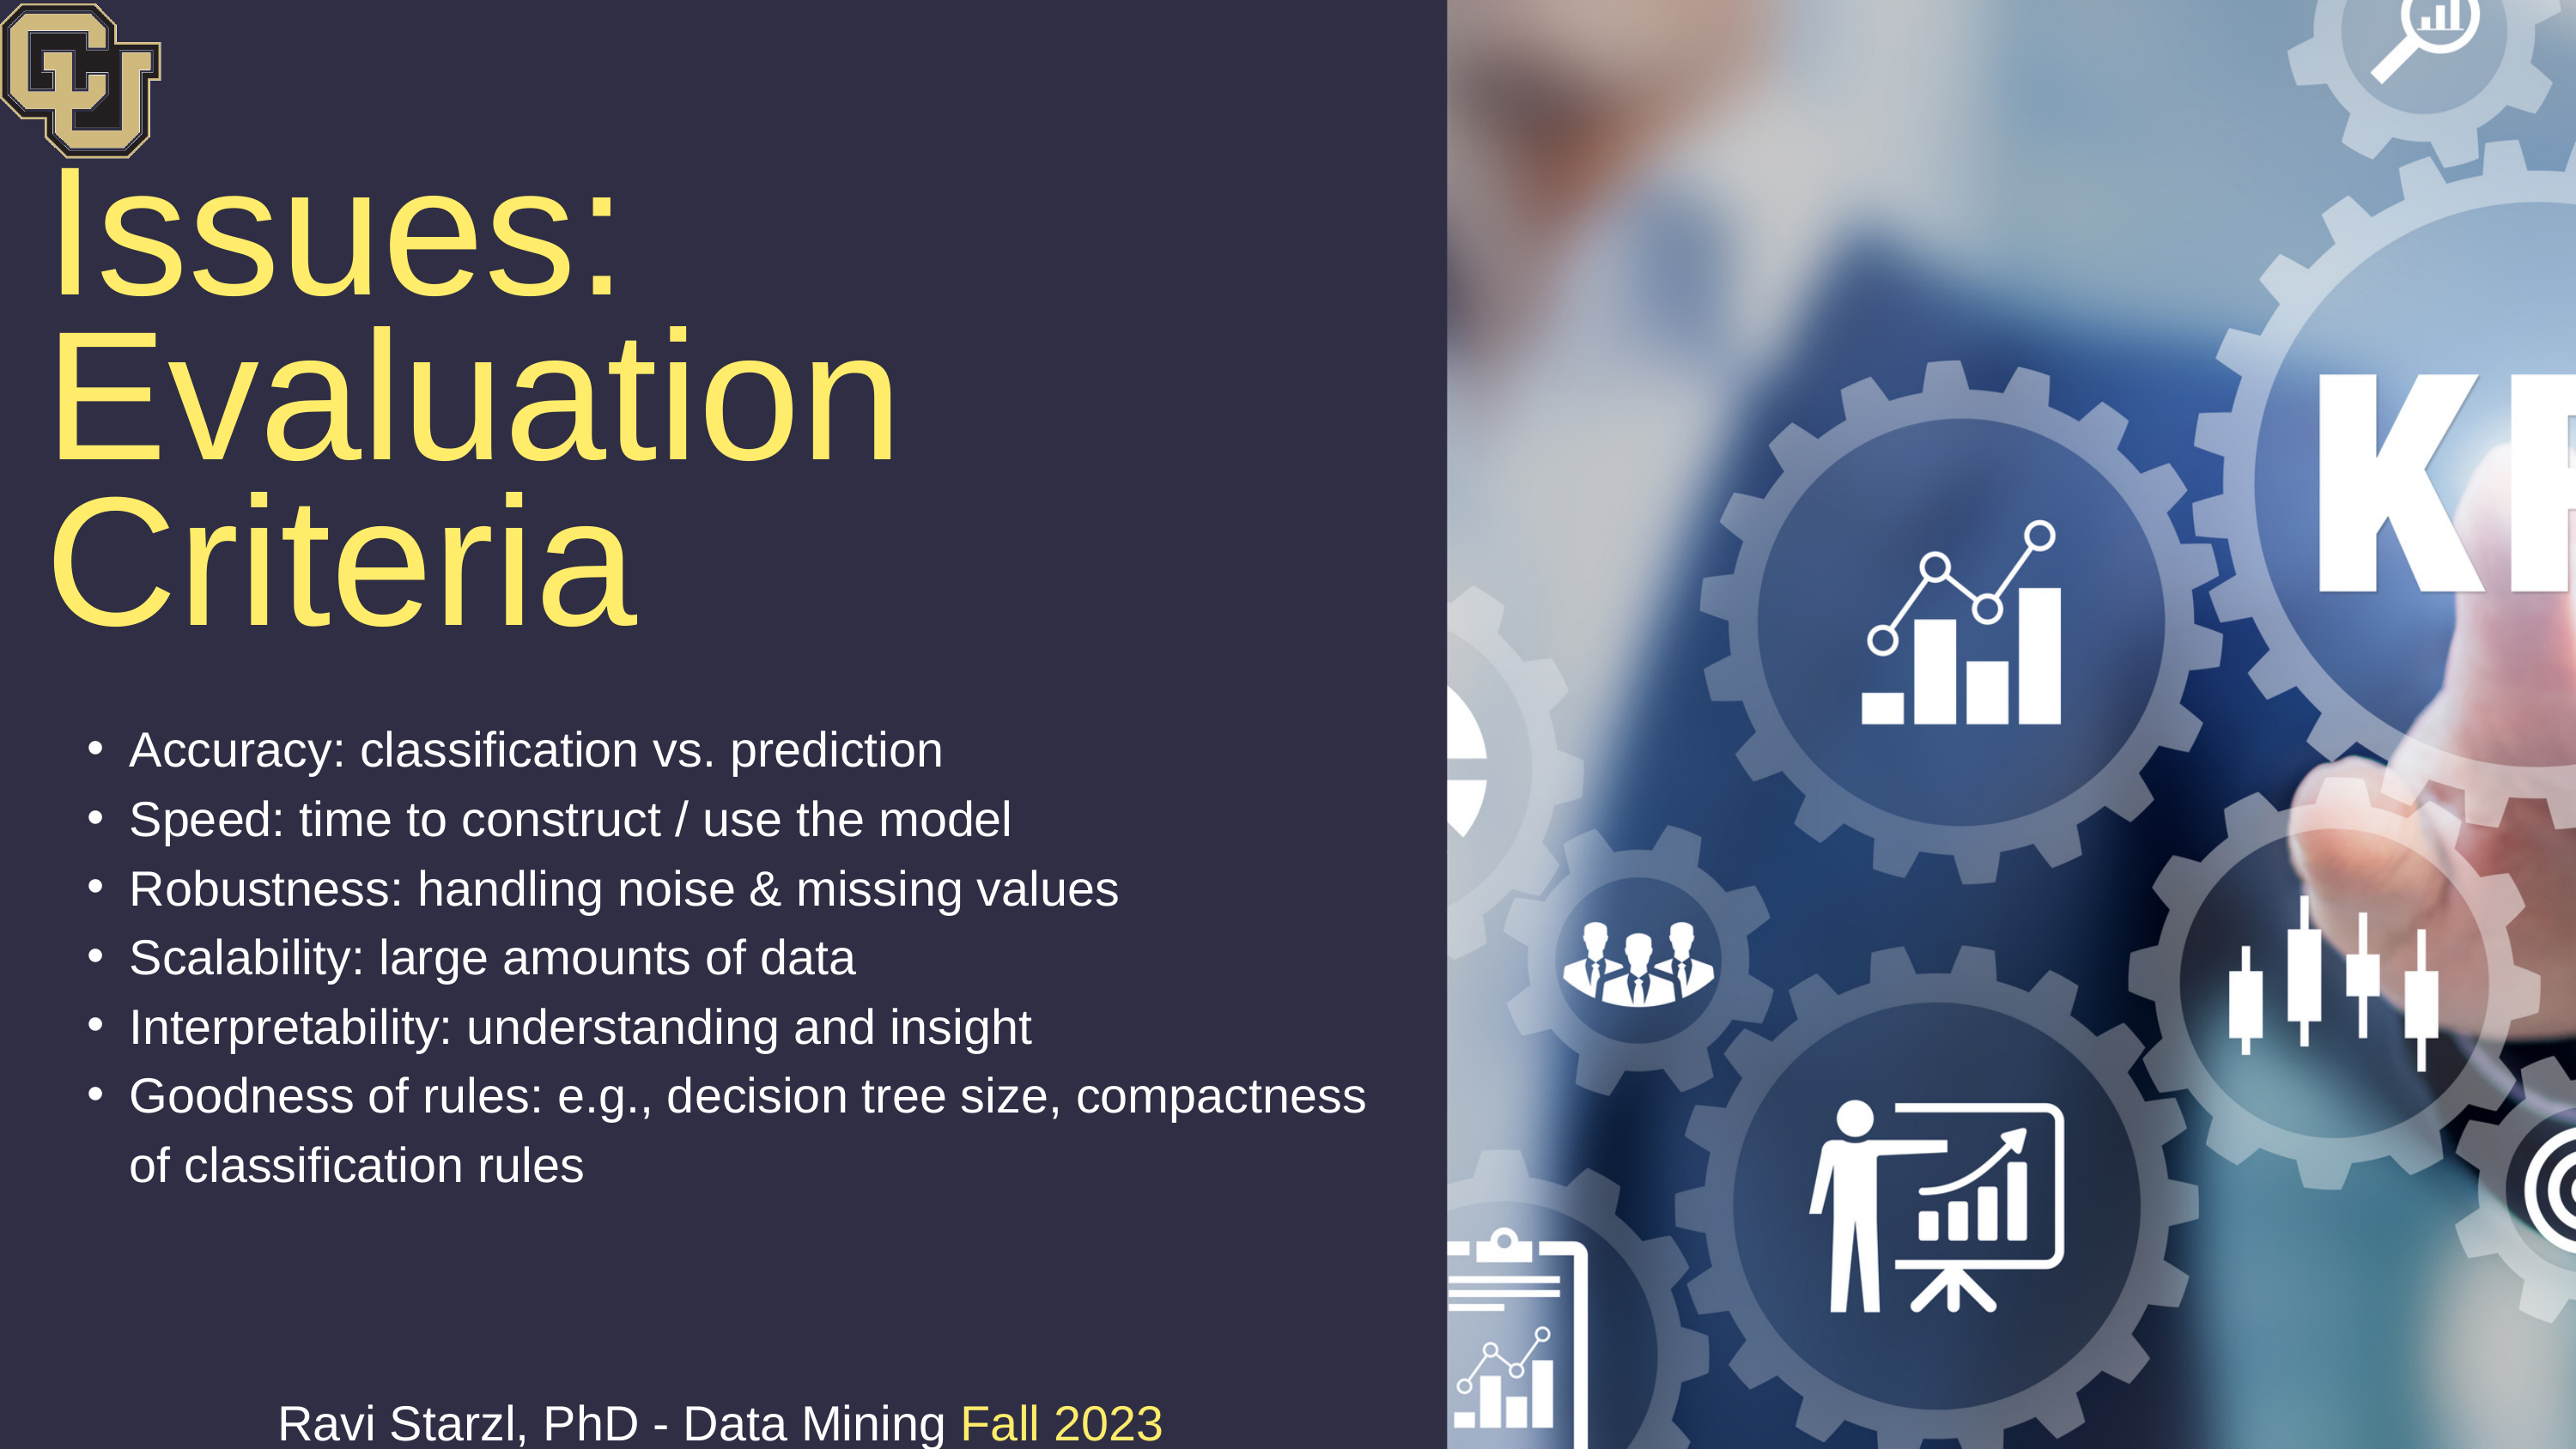

Issues: Evaluation Criteria
Accuracy: classification vs. prediction
Speed: time to construct / use the model
Robustness: handling noise & missing values
Scalability: large amounts of data
Interpretability: understanding and insight
Goodness of rules: e.g., decision tree size, compactness of classification rules
Ravi Starzl, PhD - Data Mining Fall 2023